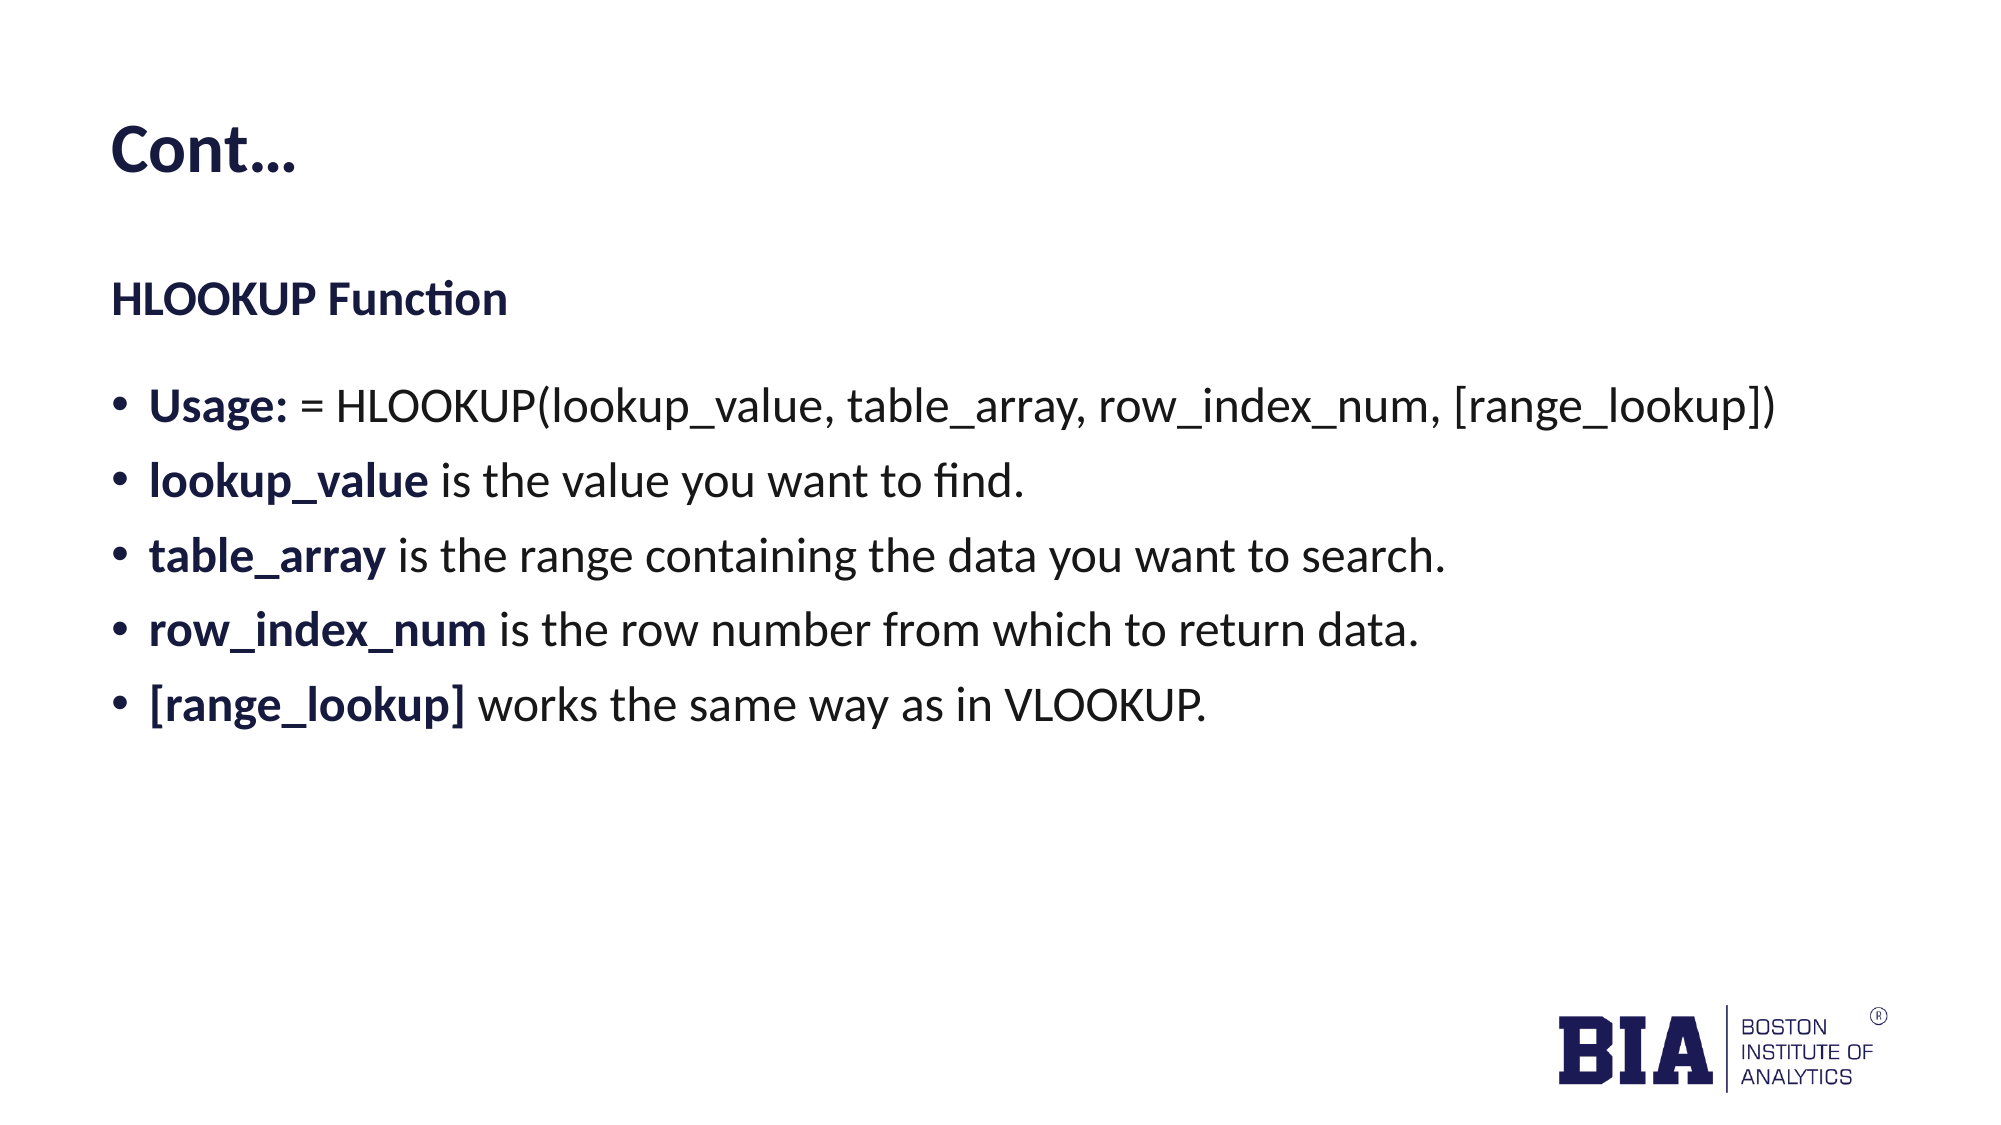

# Cont…
HLOOKUP Function

Usage: = HLOOKUP(lookup_value, table_array, row_index_num, [range_lookup])
lookup_value is the value you want to find.
table_array is the range containing the data you want to search.
row_index_num is the row number from which to return data.
[range_lookup] works the same way as in VLOOKUP.